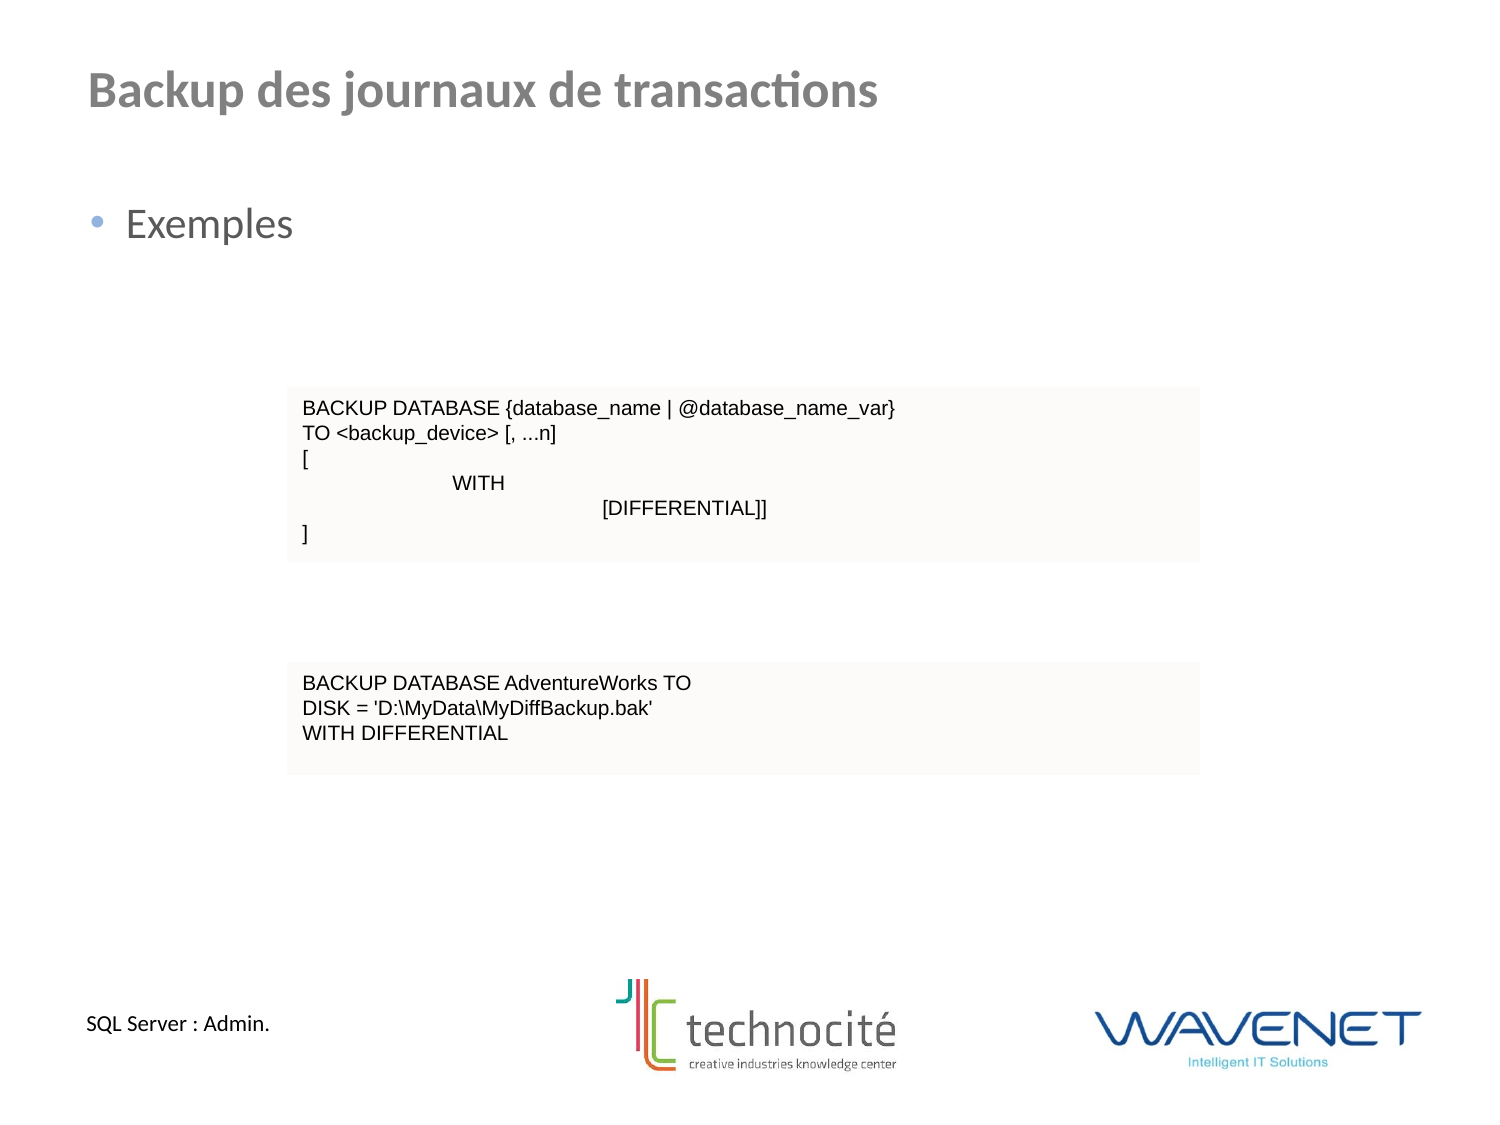

Backup des journaux de transactions
Exemples
BACKUP DATABASE {database_name | @database_name_var}
TO <backup_device> [, ...n]
[
	WITH
		[DIFFERENTIAL]]
]
BACKUP DATABASE AdventureWorks TO
DISK = 'D:\MyData\MyDiffBackup.bak'
WITH DIFFERENTIAL
SQL Server : Admin.